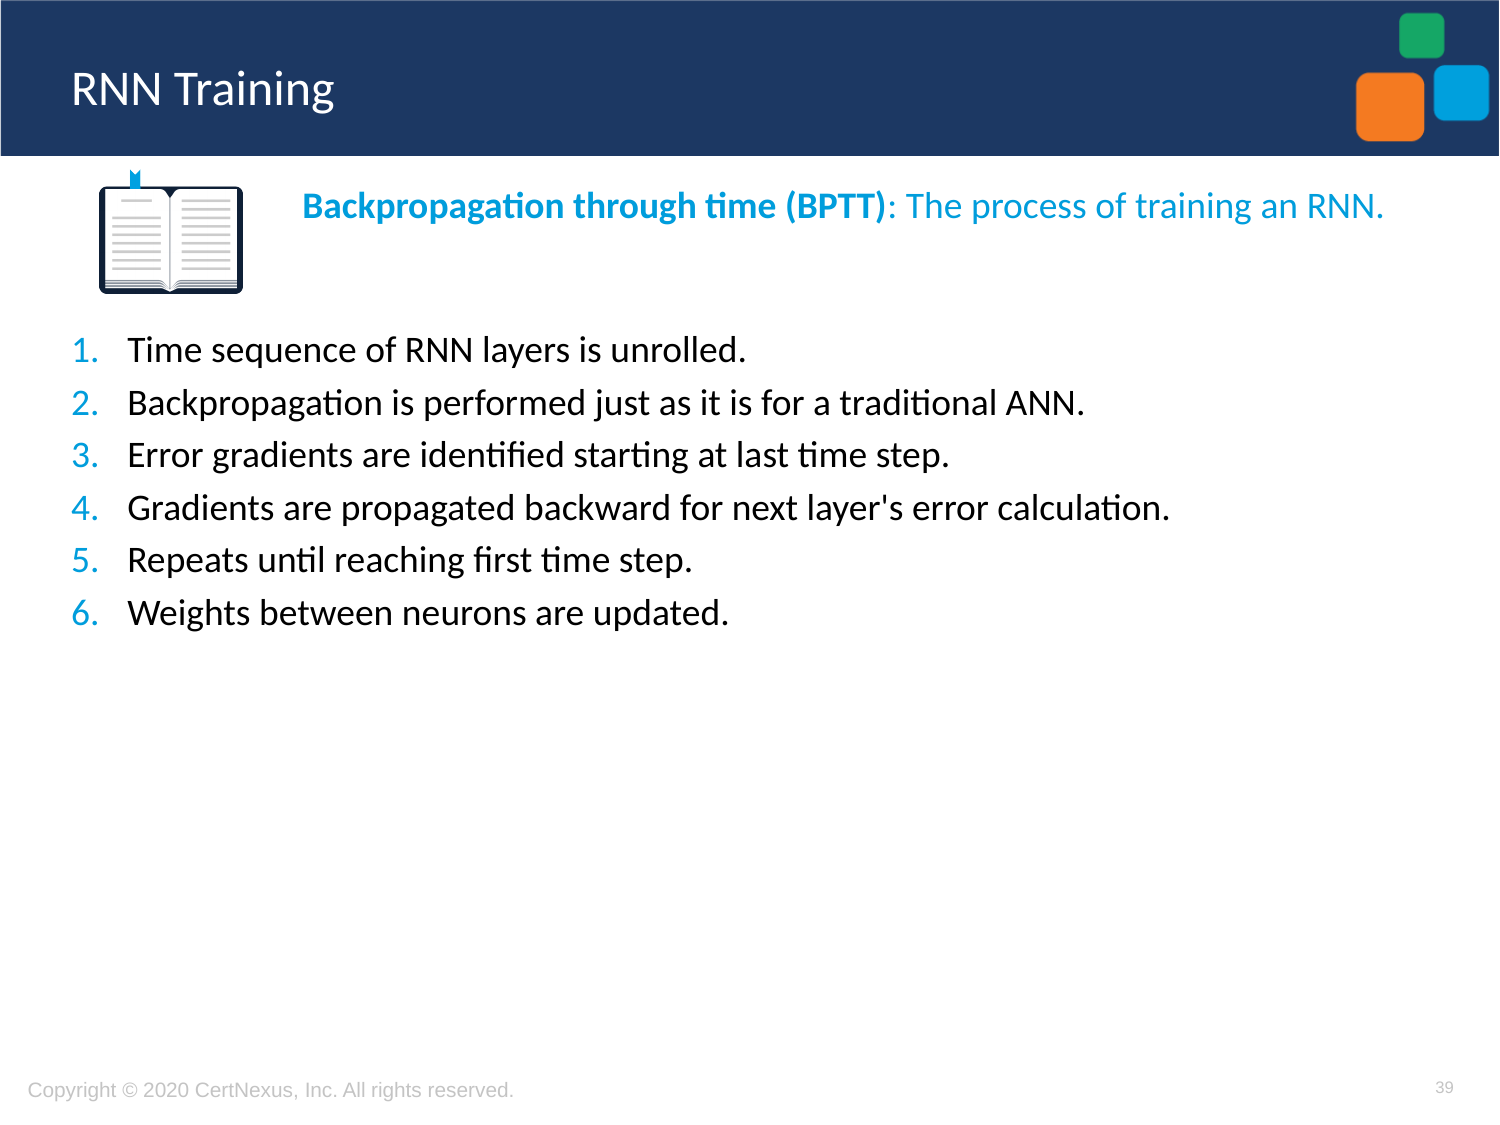

# RNN Training
Backpropagation through time (BPTT): The process of training an RNN.
Time sequence of RNN layers is unrolled.
Backpropagation is performed just as it is for a traditional ANN.
Error gradients are identified starting at last time step.
Gradients are propagated backward for next layer's error calculation.
Repeats until reaching first time step.
Weights between neurons are updated.
39